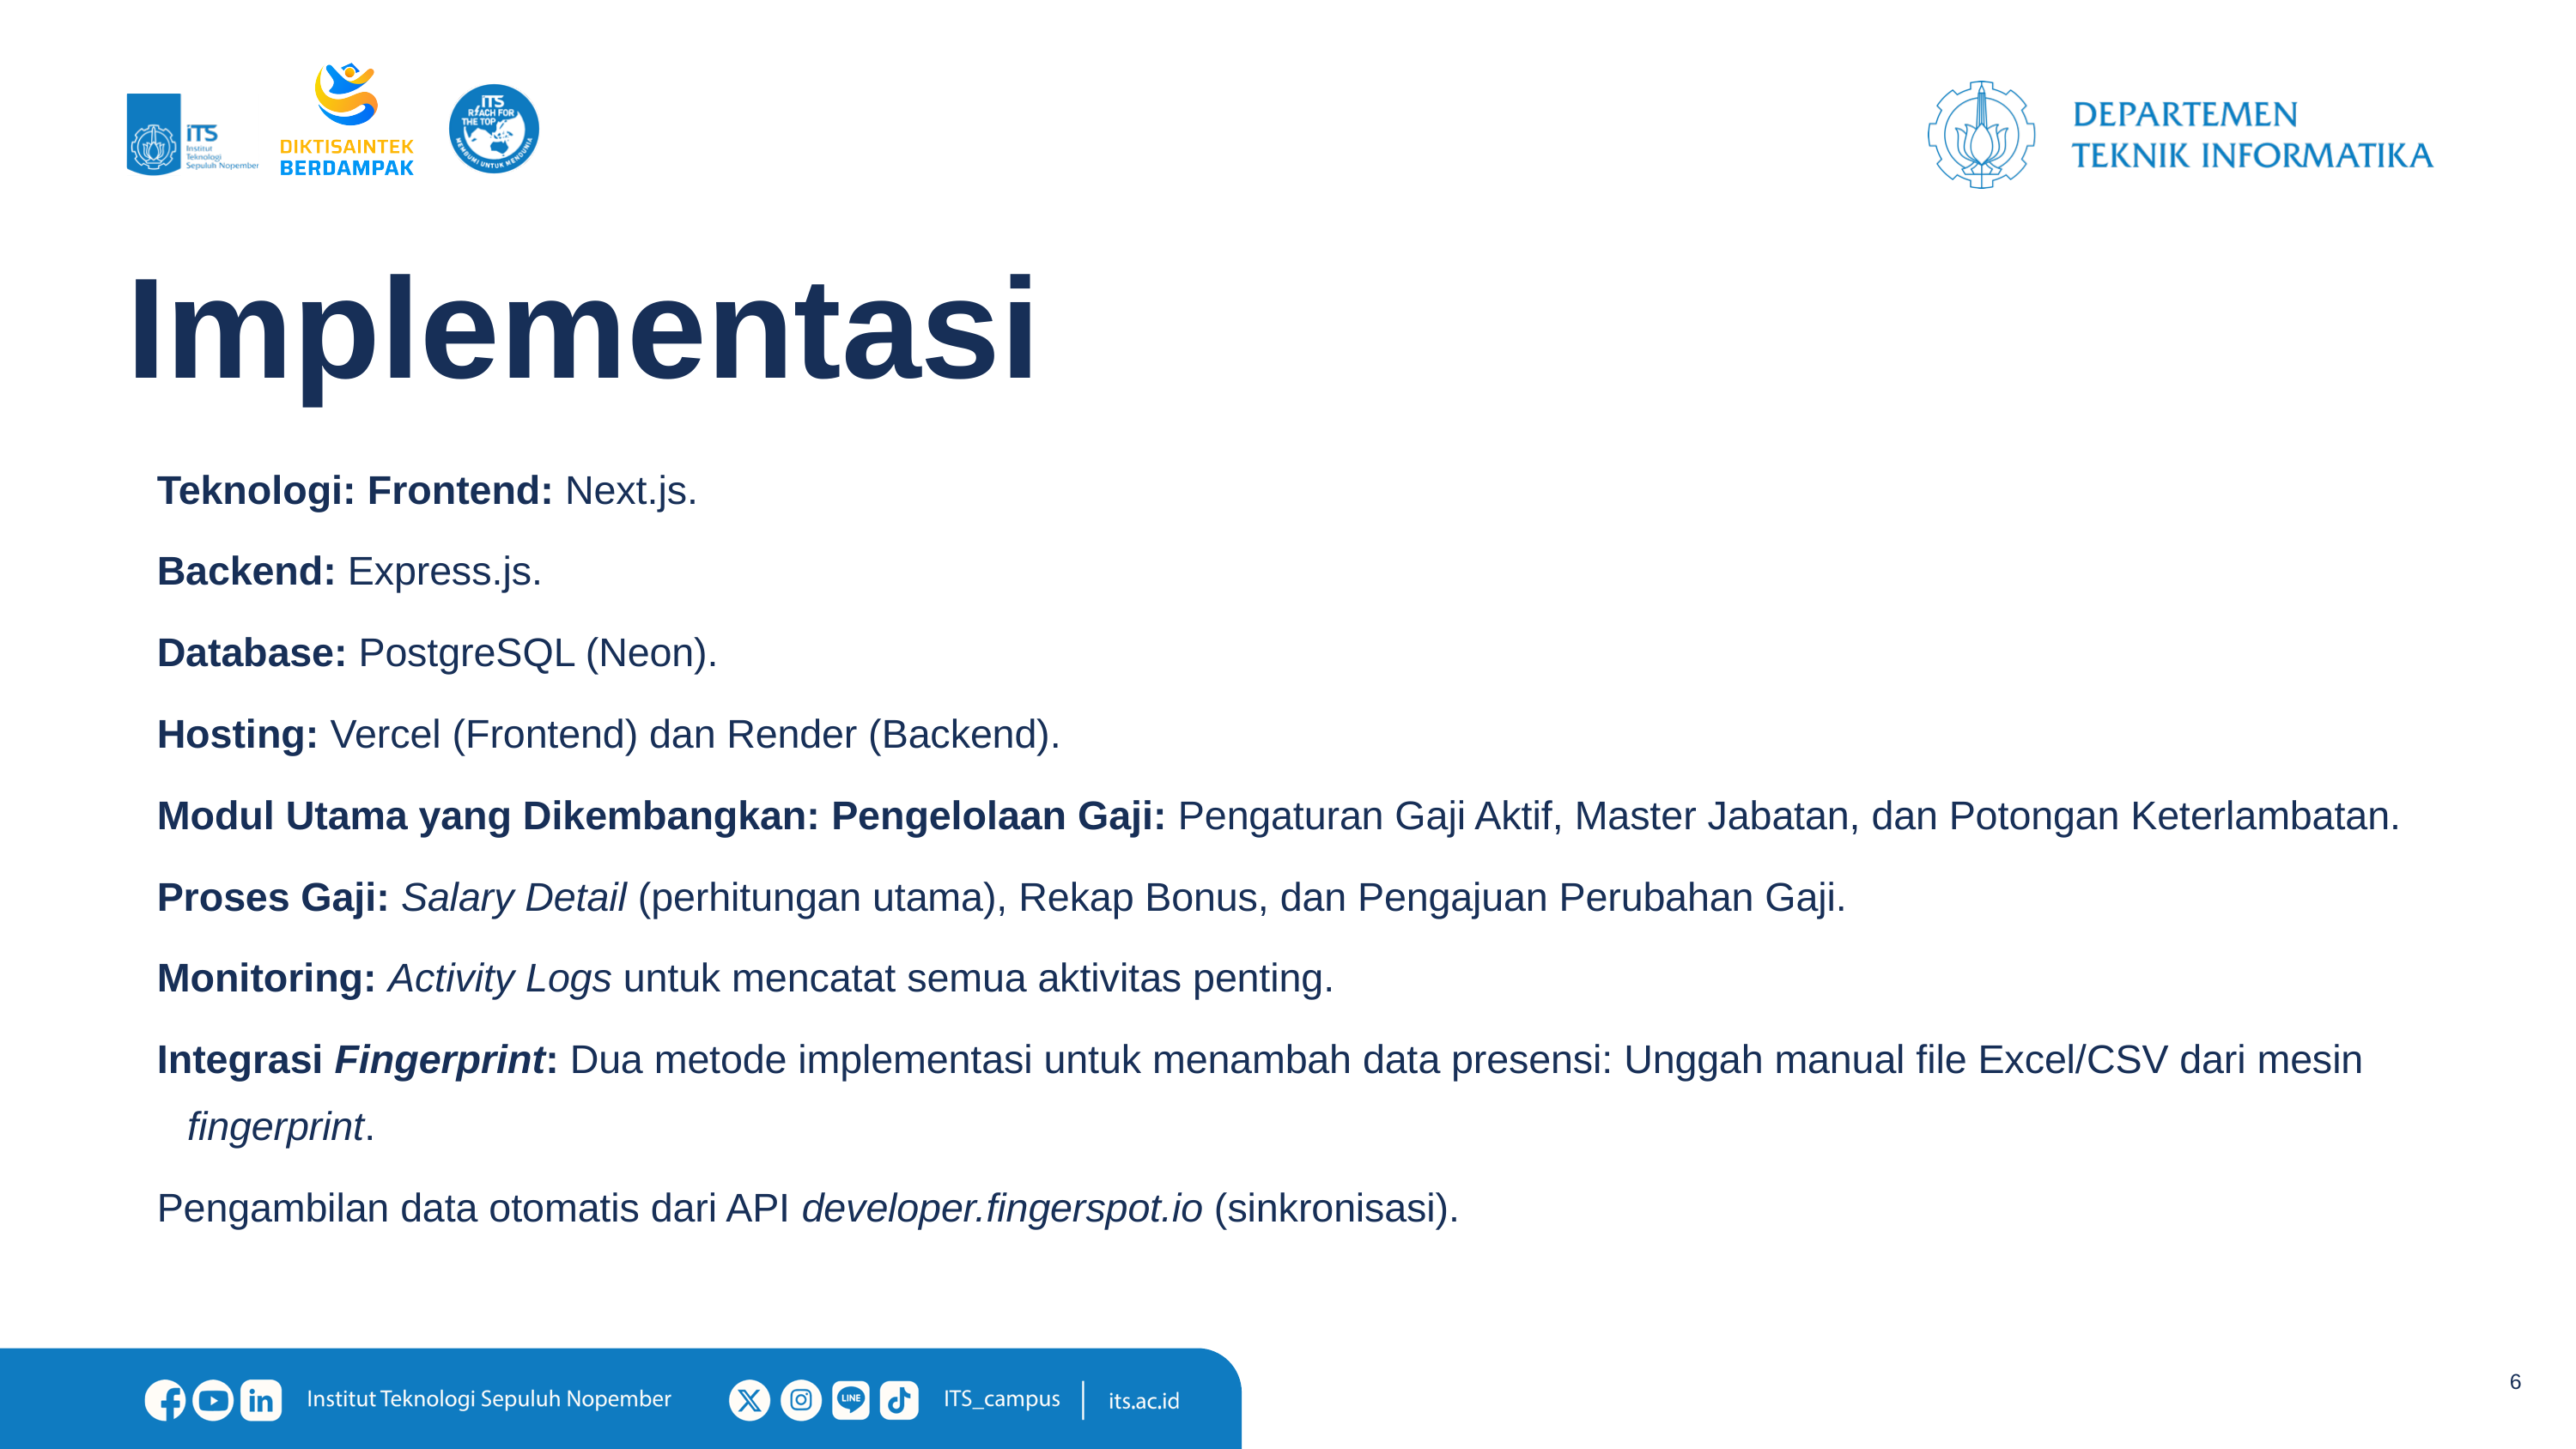

# Implementasi
Teknologi: Frontend: Next.js.
Backend: Express.js.
Database: PostgreSQL (Neon).
Hosting: Vercel (Frontend) dan Render (Backend).
Modul Utama yang Dikembangkan: Pengelolaan Gaji: Pengaturan Gaji Aktif, Master Jabatan, dan Potongan Keterlambatan.
Proses Gaji: Salary Detail (perhitungan utama), Rekap Bonus, dan Pengajuan Perubahan Gaji.
Monitoring: Activity Logs untuk mencatat semua aktivitas penting.
Integrasi Fingerprint: Dua metode implementasi untuk menambah data presensi: Unggah manual file Excel/CSV dari mesin fingerprint.
Pengambilan data otomatis dari API developer.fingerspot.io (sinkronisasi).
6